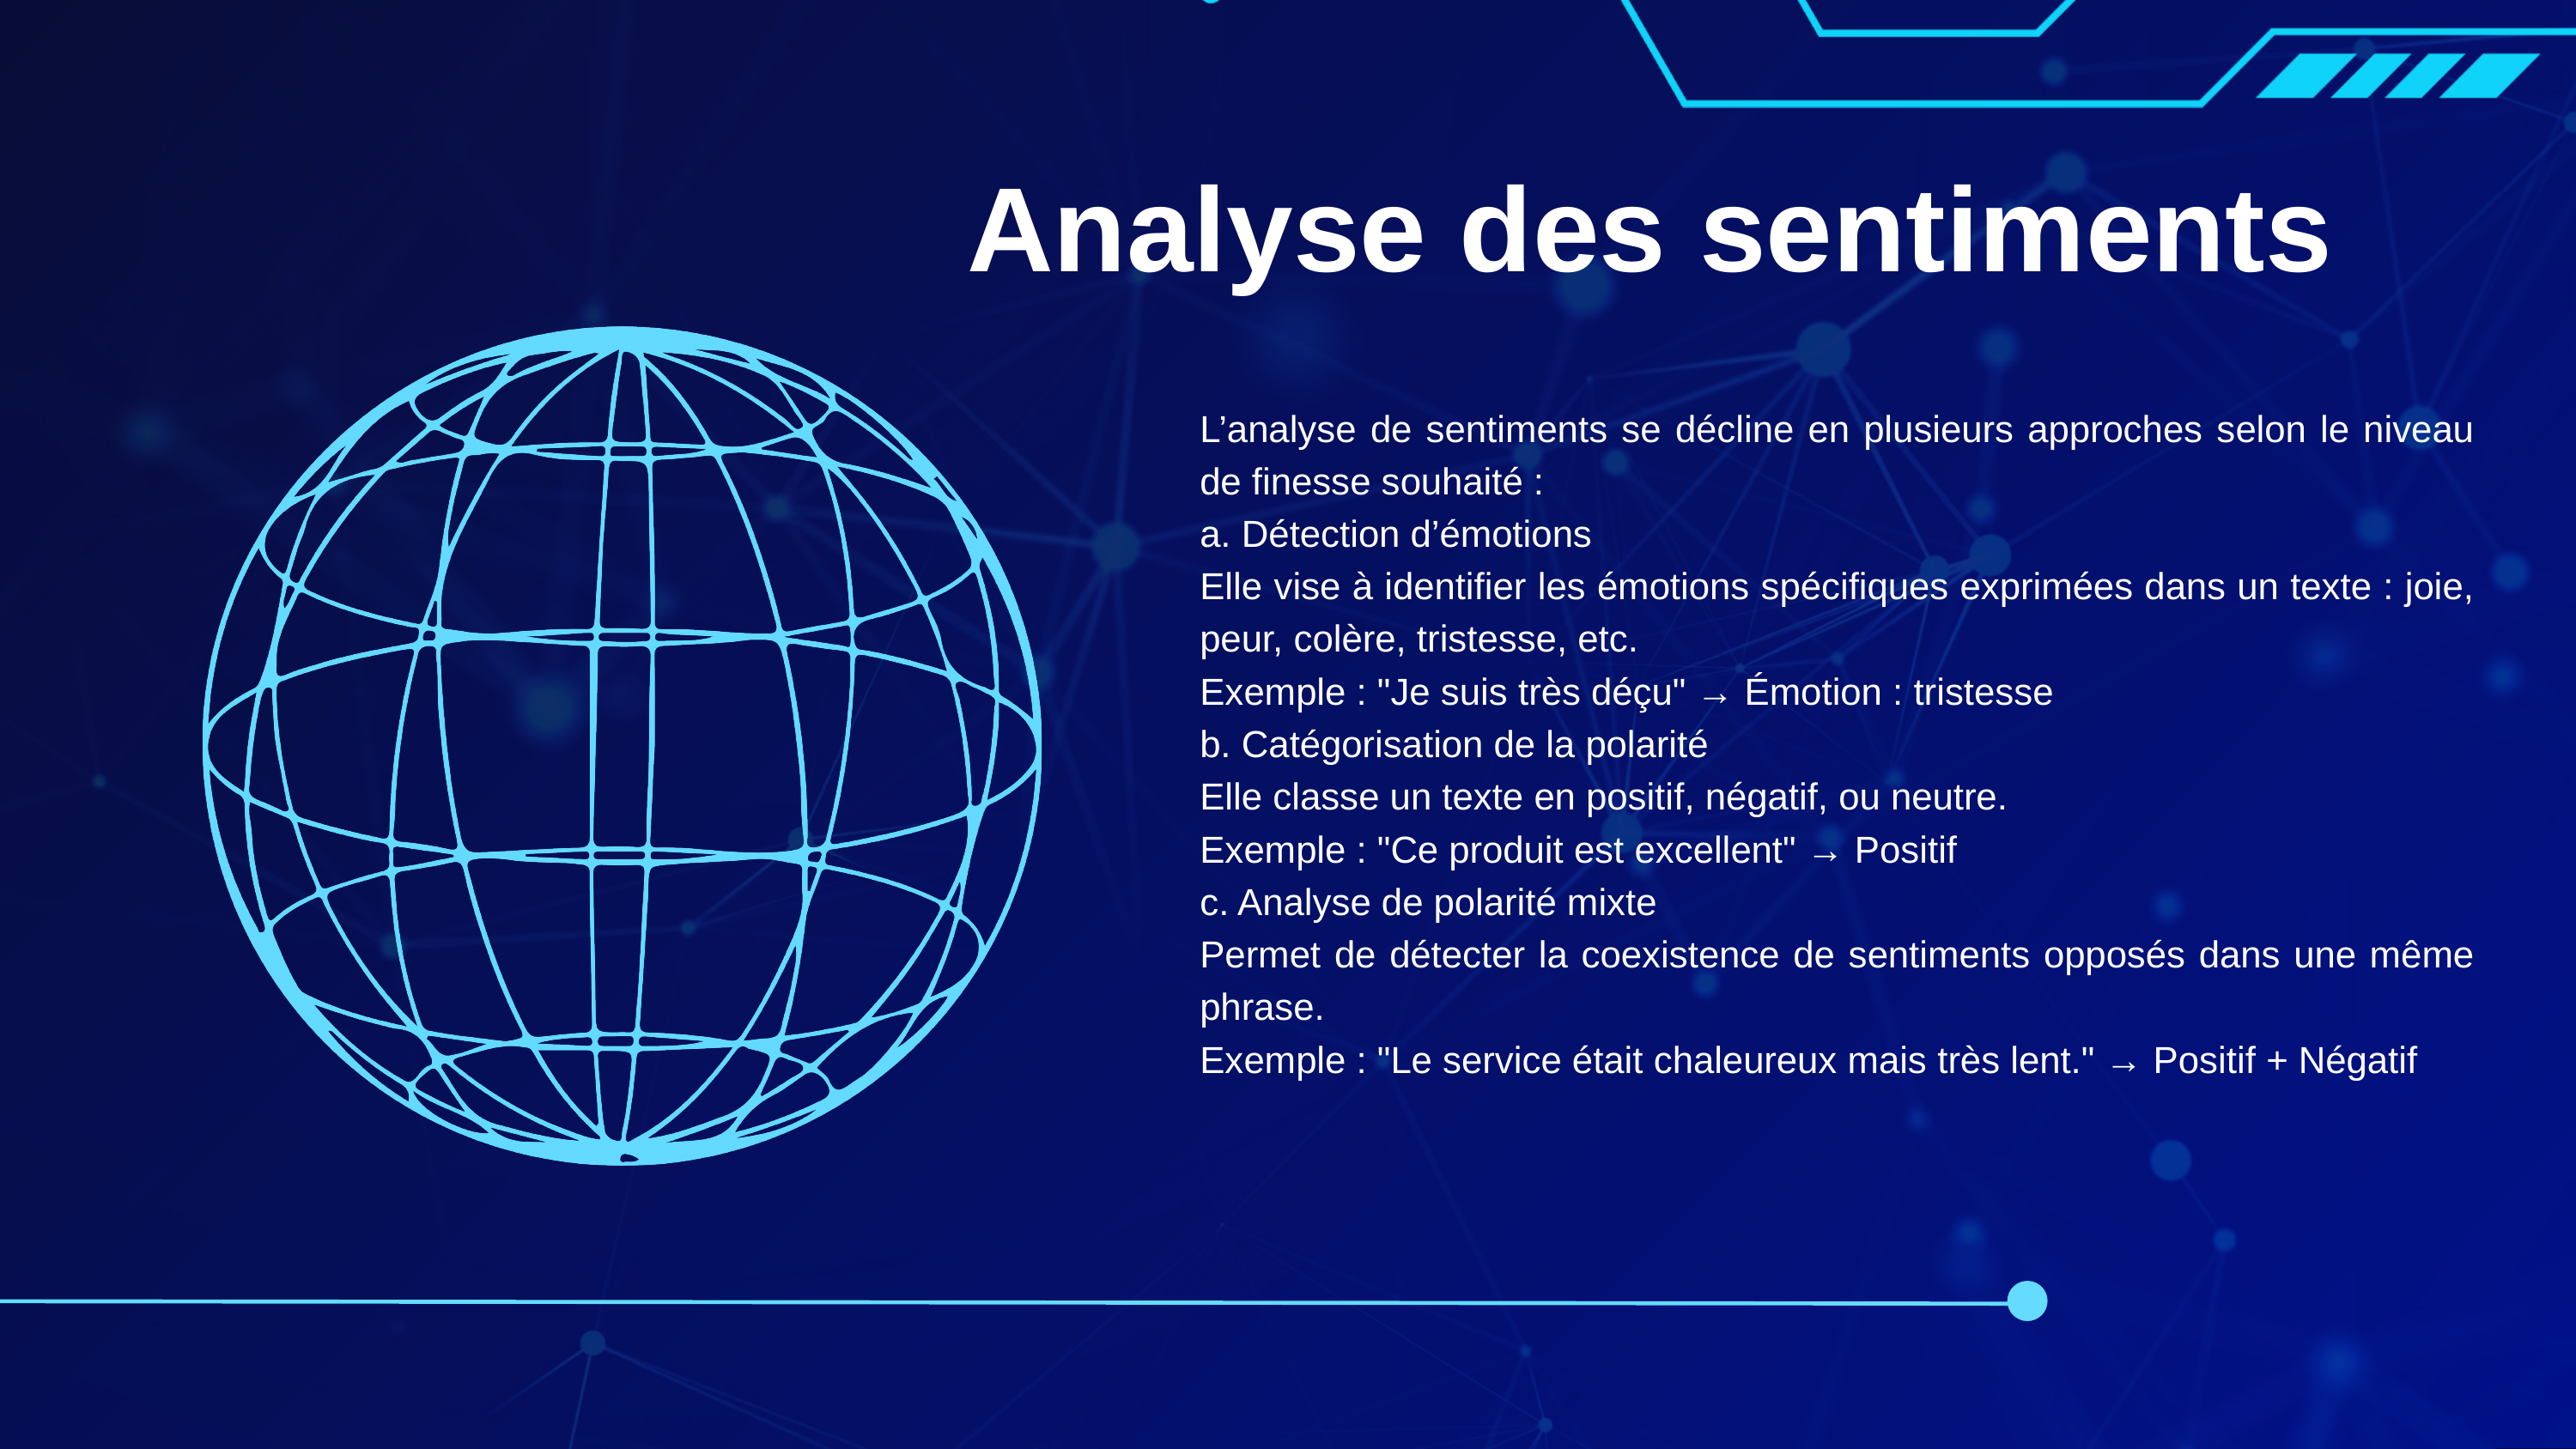

Analyse des sentiments

L’analyse de sentiments se décline en plusieurs approches selon le niveau de finesse souhaité :
a. Détection d’émotions
Elle vise à identifier les émotions spécifiques exprimées dans un texte : joie, peur, colère, tristesse, etc.
Exemple : "Je suis très déçu" → Émotion : tristesse
b. Catégorisation de la polarité
Elle classe un texte en positif, négatif, ou neutre.
Exemple : "Ce produit est excellent" → Positif
c. Analyse de polarité mixte
Permet de détecter la coexistence de sentiments opposés dans une même phrase.
Exemple : "Le service était chaleureux mais très lent." → Positif + Négatif